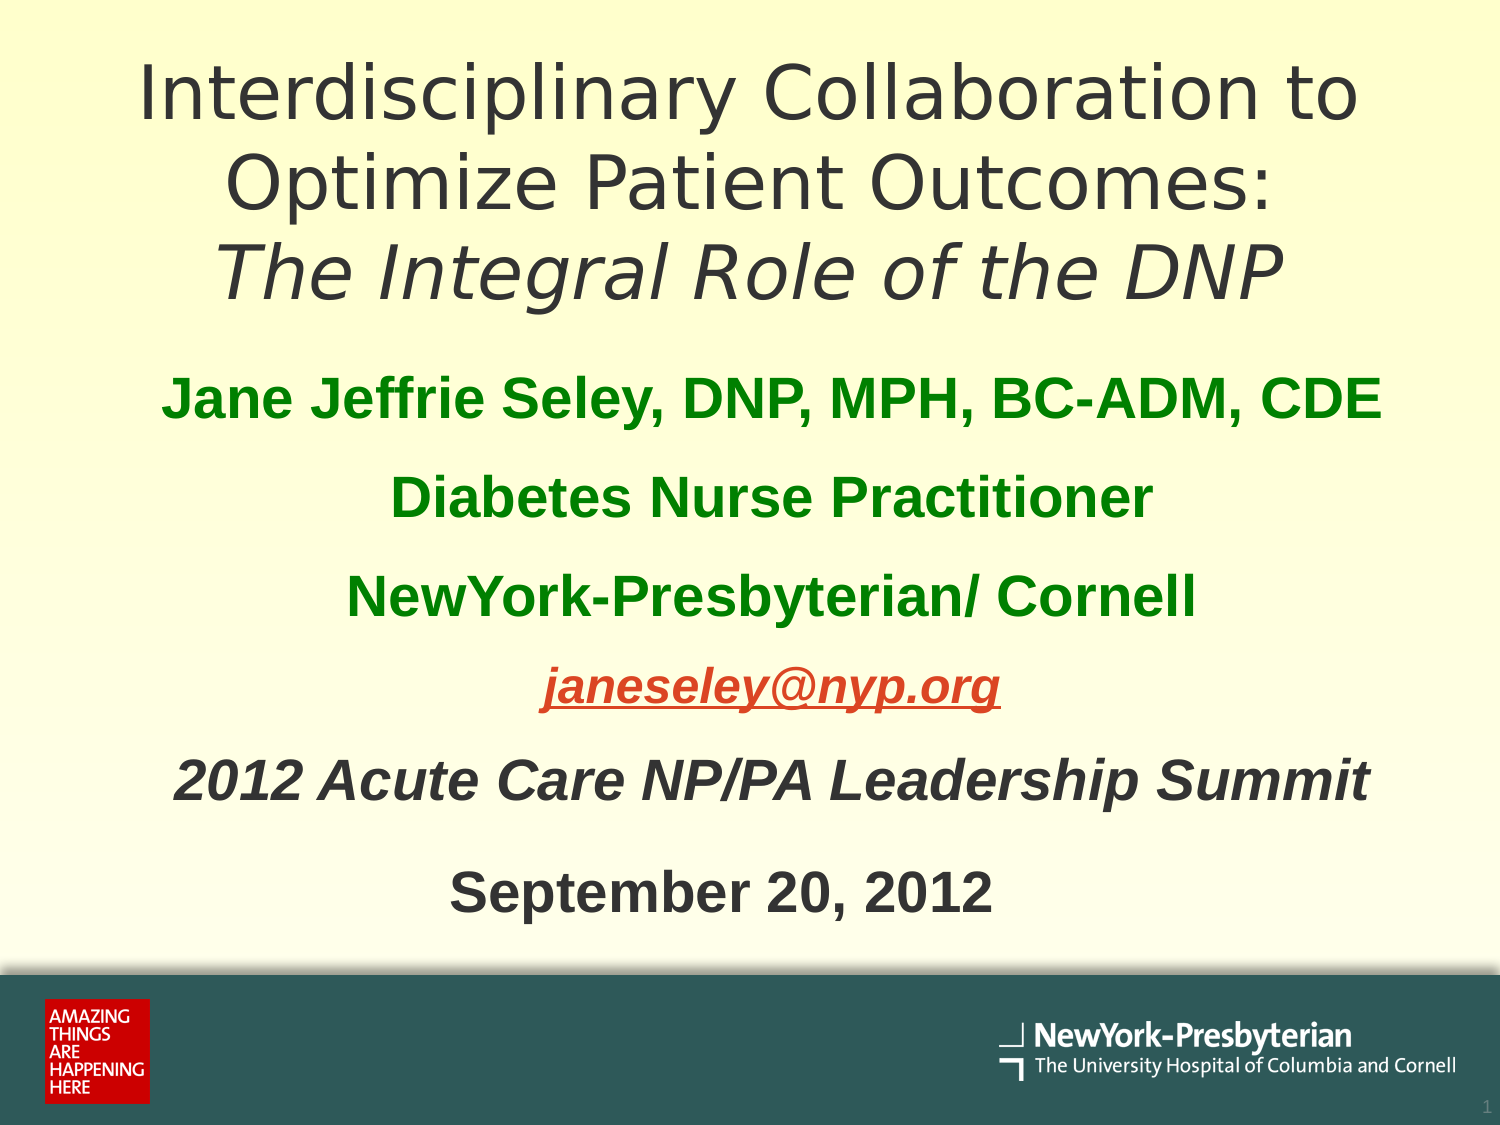

Interdisciplinary Collaboration to Optimize Patient Outcomes:
The Integral Role of the DNP

Jane Jeffrie Seley, DNP, MPH, BC-ADM, CDE
Diabetes Nurse Practitioner
NewYork-Presbyterian/ Cornell
janeseley@nyp.org
2012 Acute Care NP/PA Leadership Summit

September 20, 2012

1